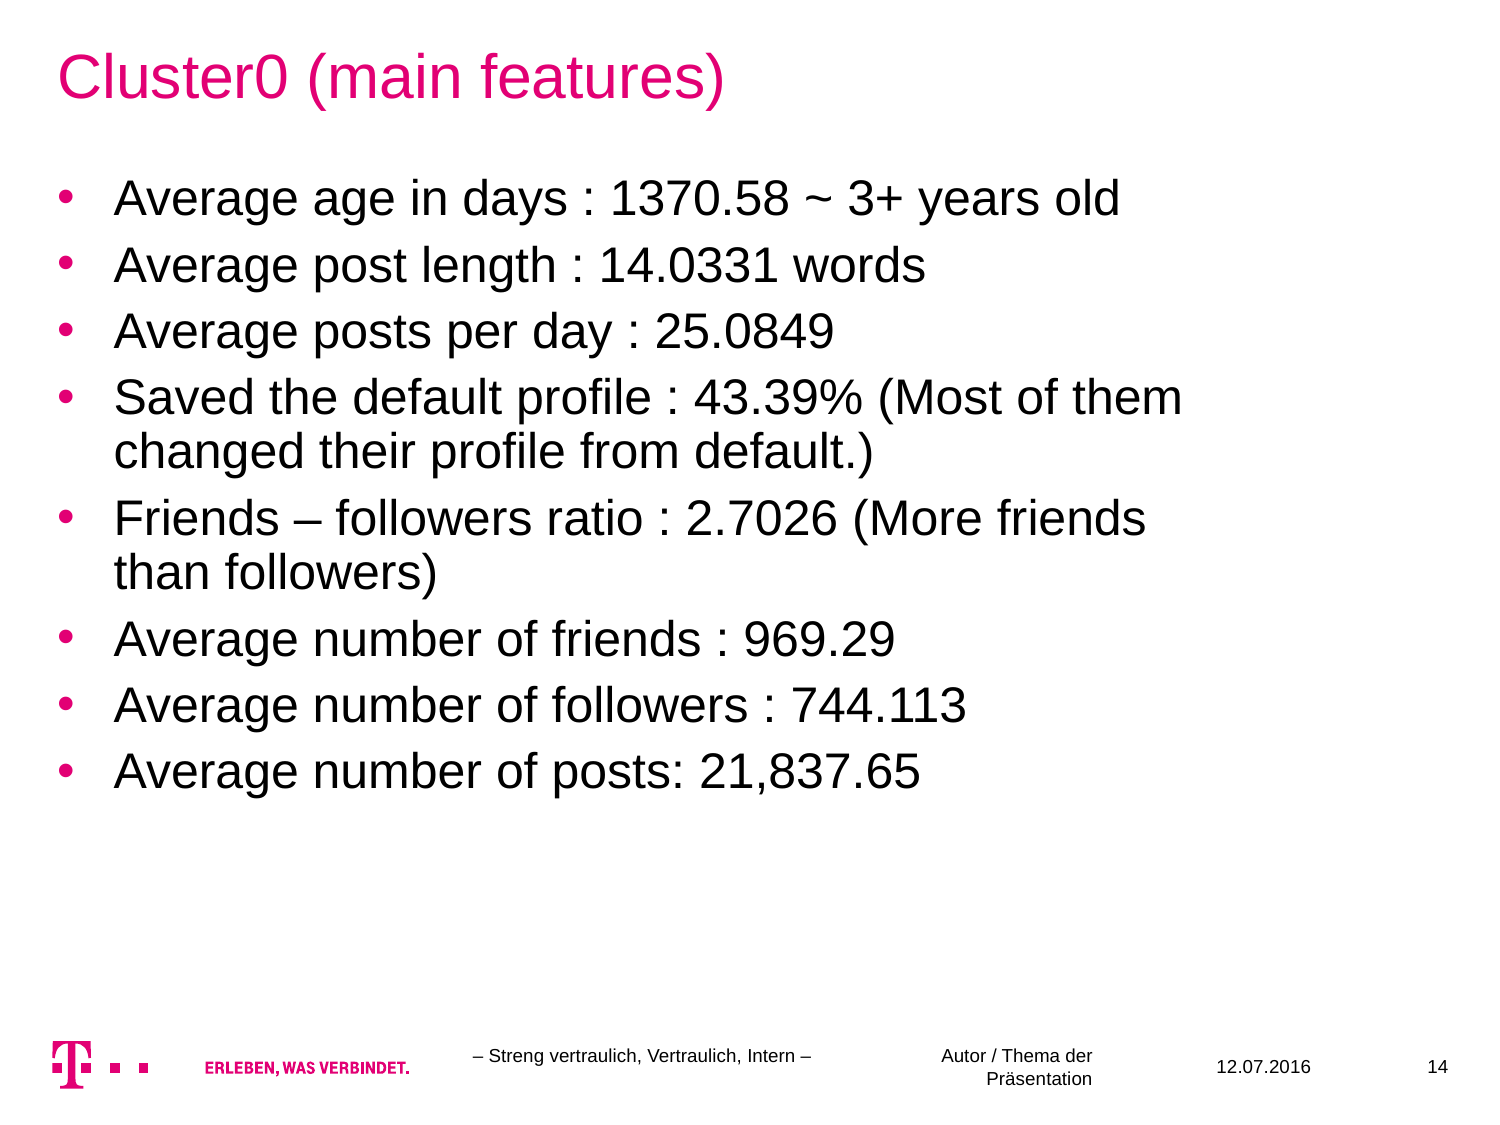

Cluster0 (main features)
Average age in days : 1370.58 ~ 3+ years old
Average post length : 14.0331 words
Average posts per day : 25.0849
Saved the default profile : 43.39% (Most of them changed their profile from default.)
Friends – followers ratio : 2.7026 (More friends than followers)
Average number of friends : 969.29
Average number of followers : 744.113
Average number of posts: 21,837.65

– Streng vertraulich, Vertraulich, Intern –                         Autor / Thema der Präsentation
12.07.2016
14